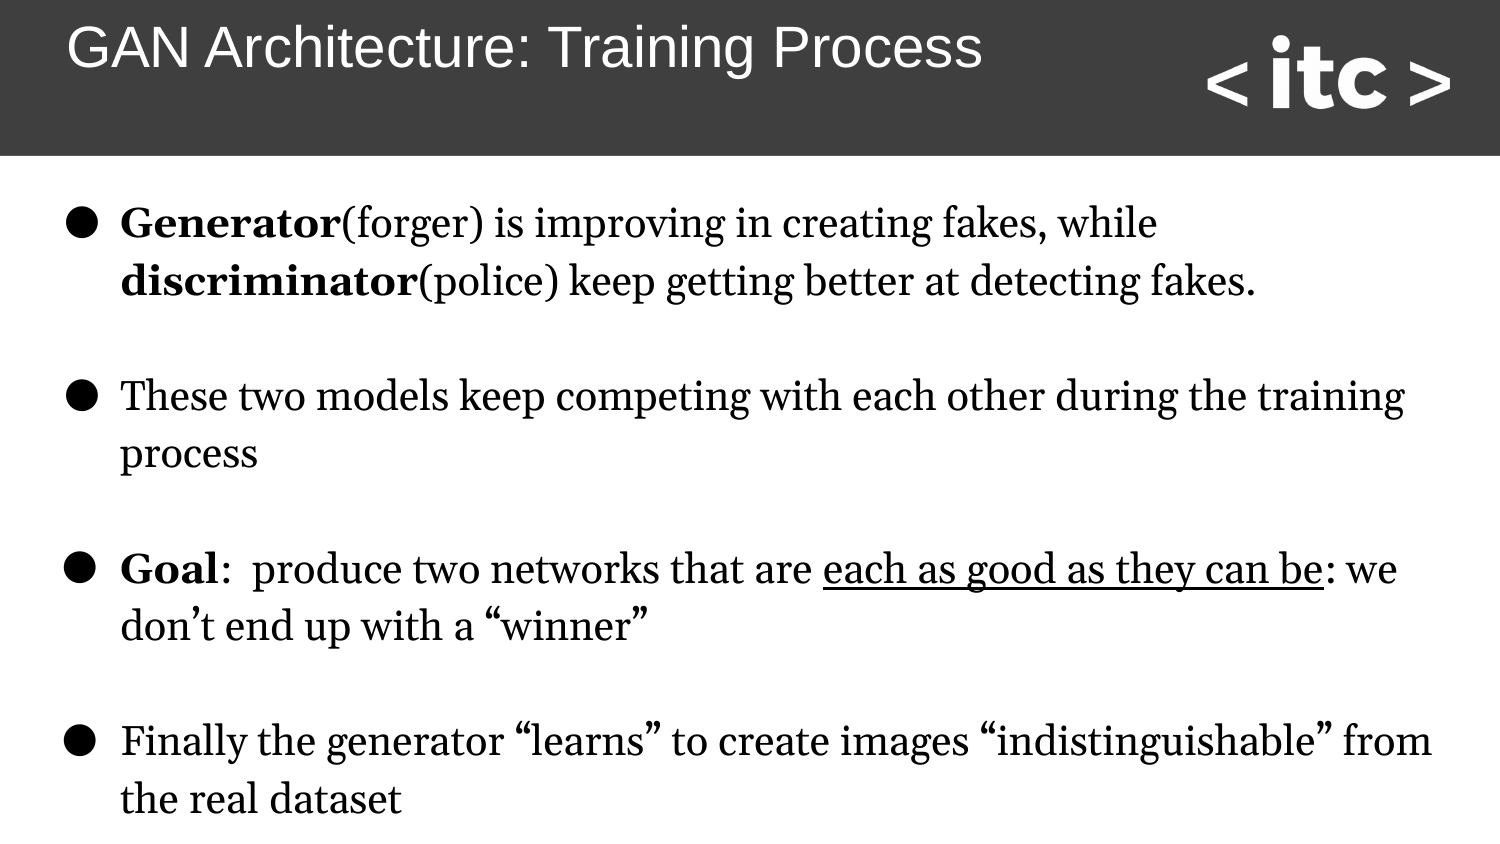

# GAN Architecture: Training Process

Generator(forger) is improving in creating fakes, while discriminator(police) keep getting better at detecting fakes.

These two models keep competing with each other during the training process

Goal:  produce two networks that are each as good as they can be: we don’t end up with a “winner”

Finally the generator “learns” to create images “indistinguishable” from the real dataset